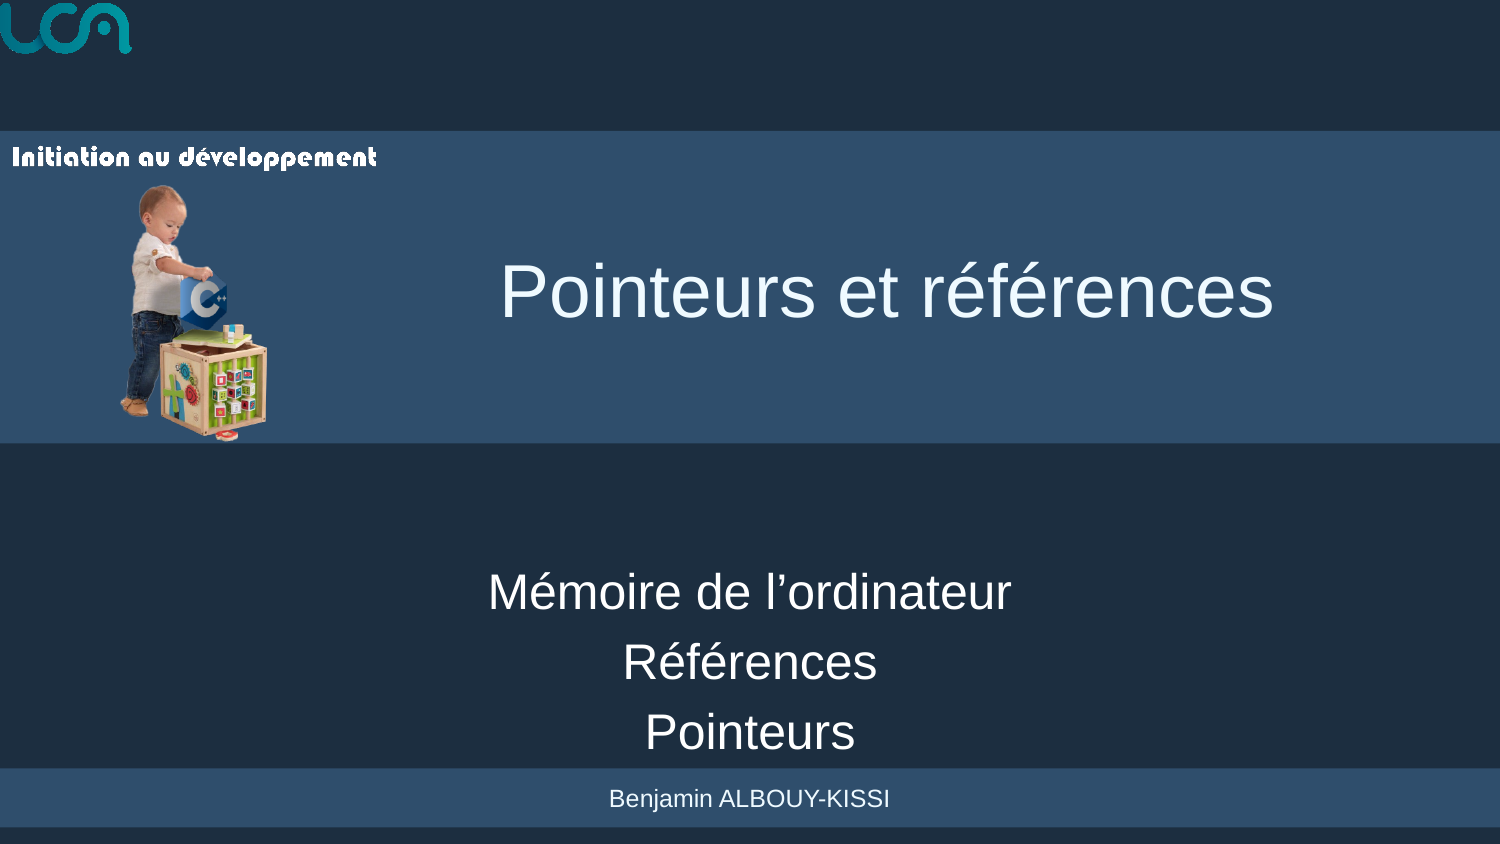

# Pointeurs et références
Mémoire de l’ordinateur
Références
Pointeurs
Benjamin ALBOUY-KISSI